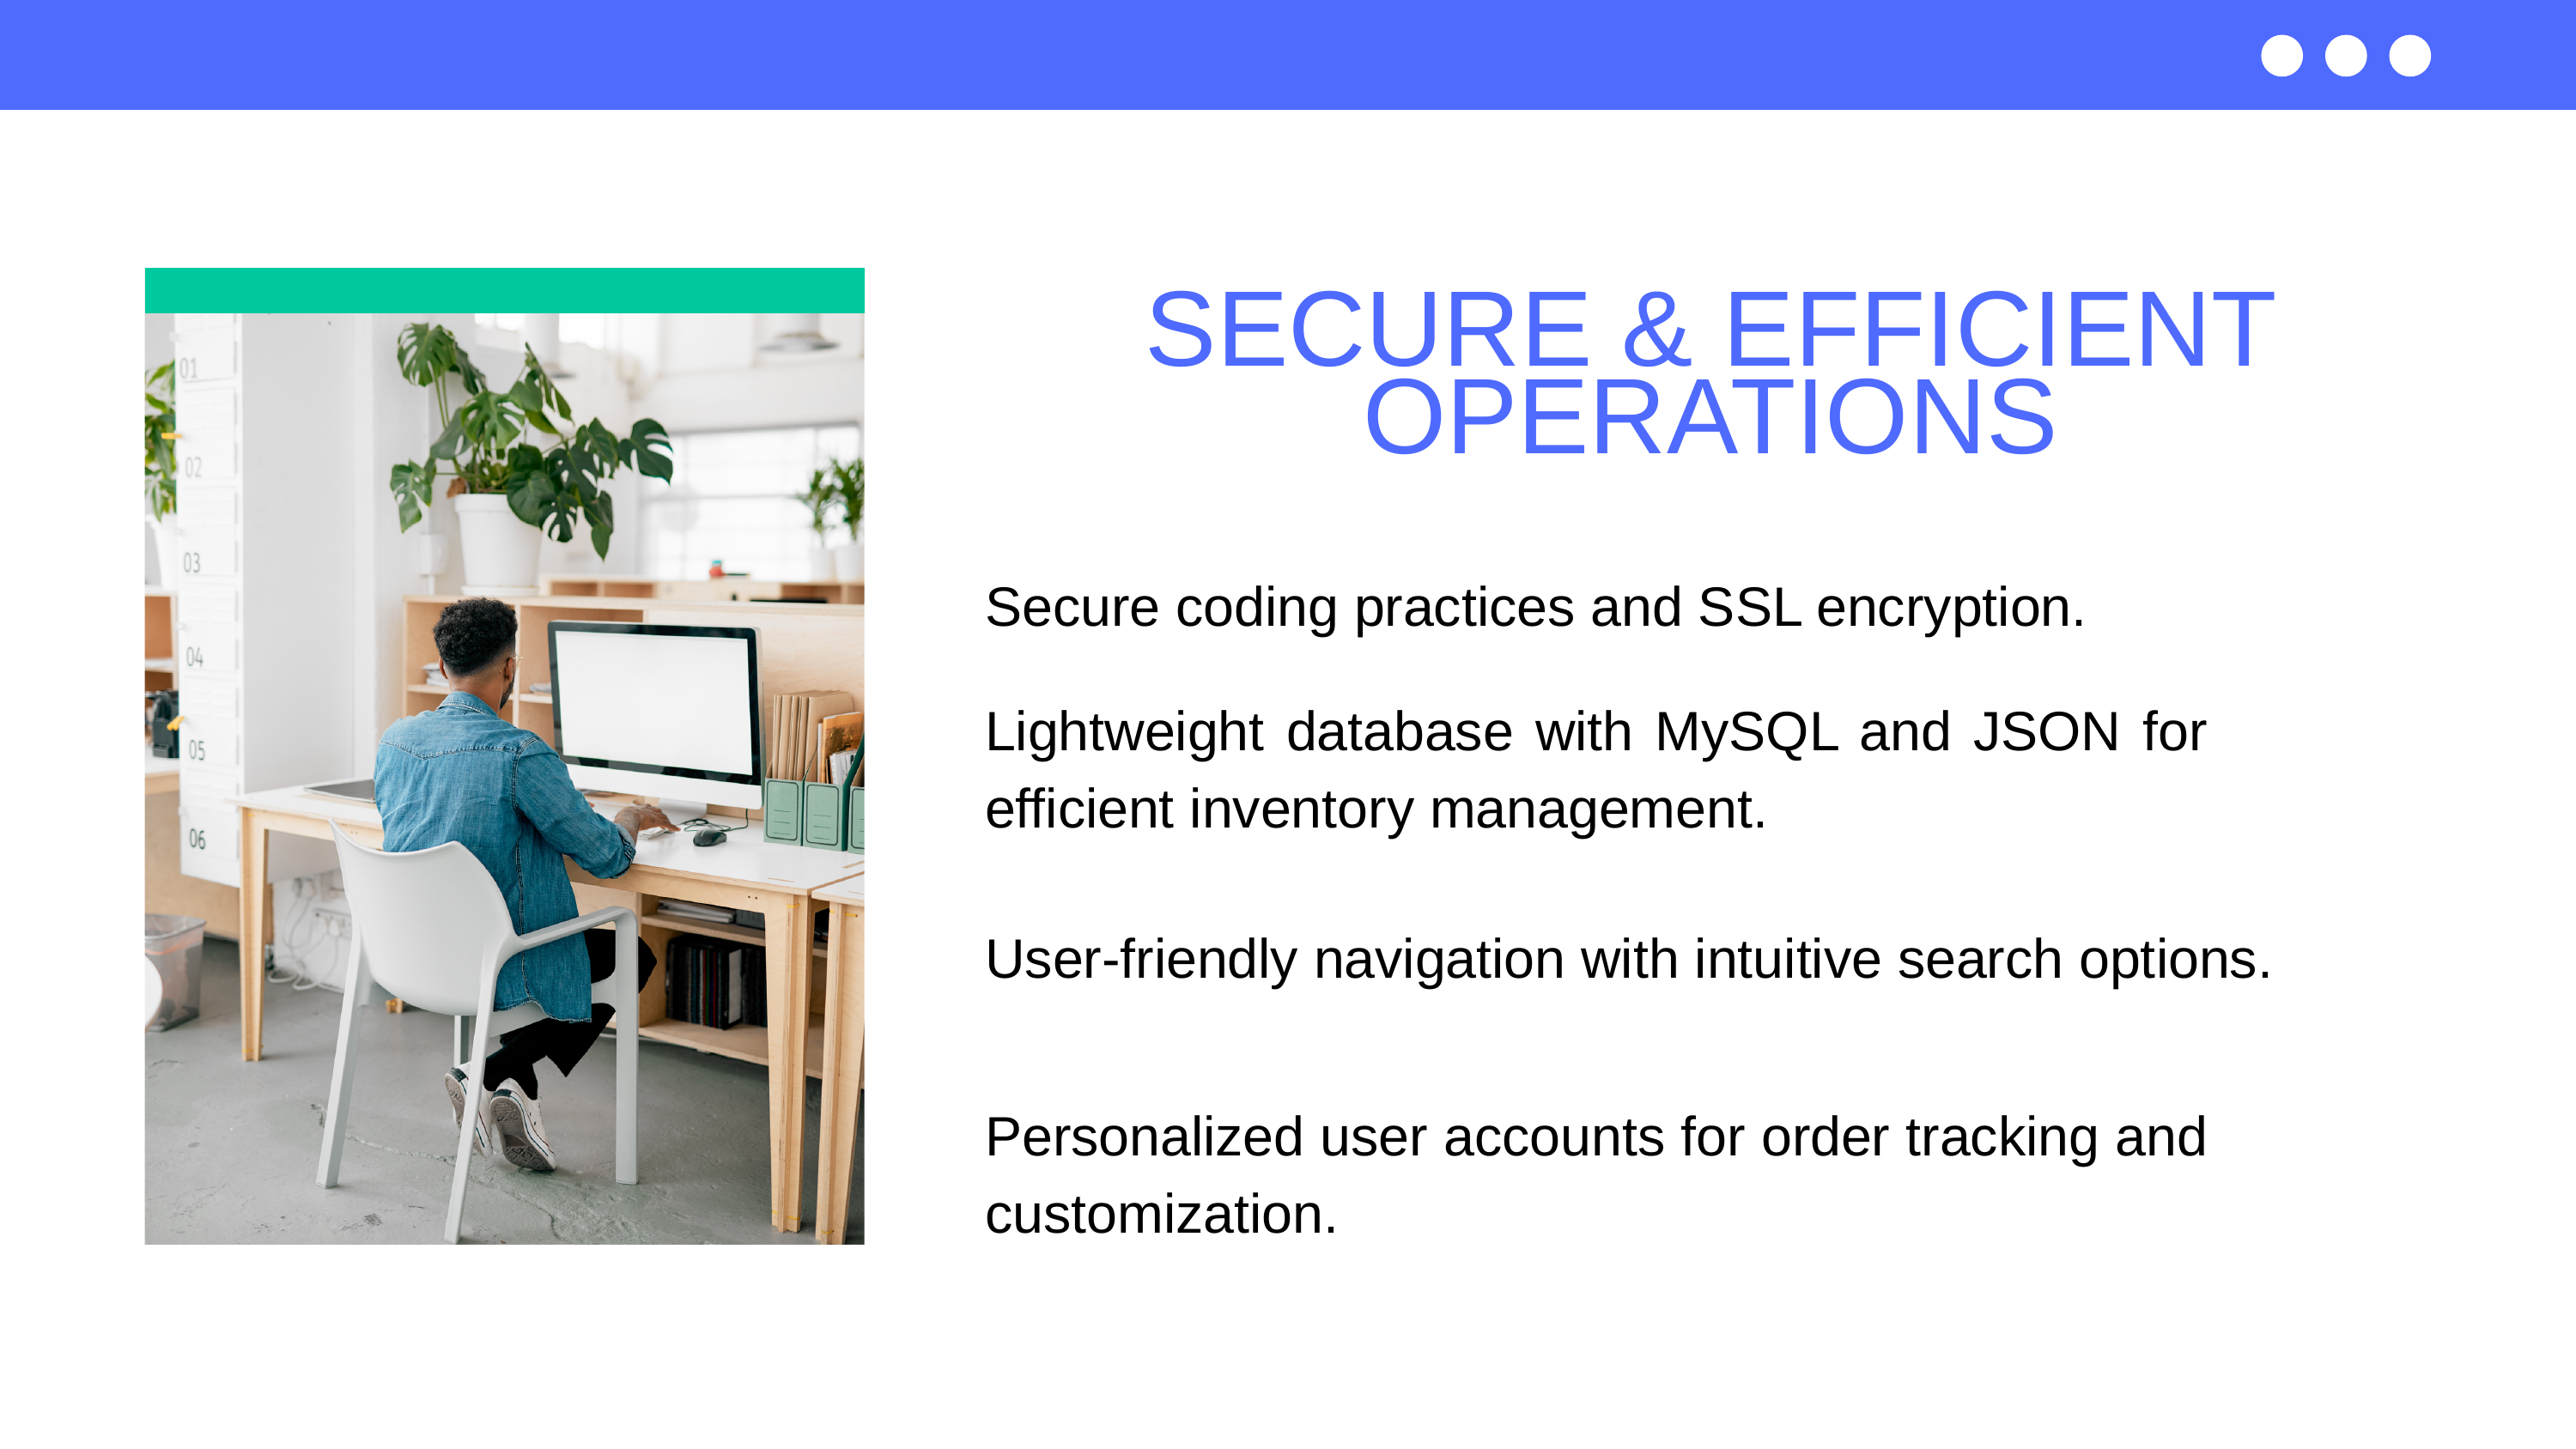

SECURE & EFFICIENT OPERATIONS
Secure coding practices and SSL encryption.
Lightweight database with MySQL and JSON for efficient inventory management.
User-friendly navigation with intuitive search options.

Personalized user accounts for order tracking and customization.